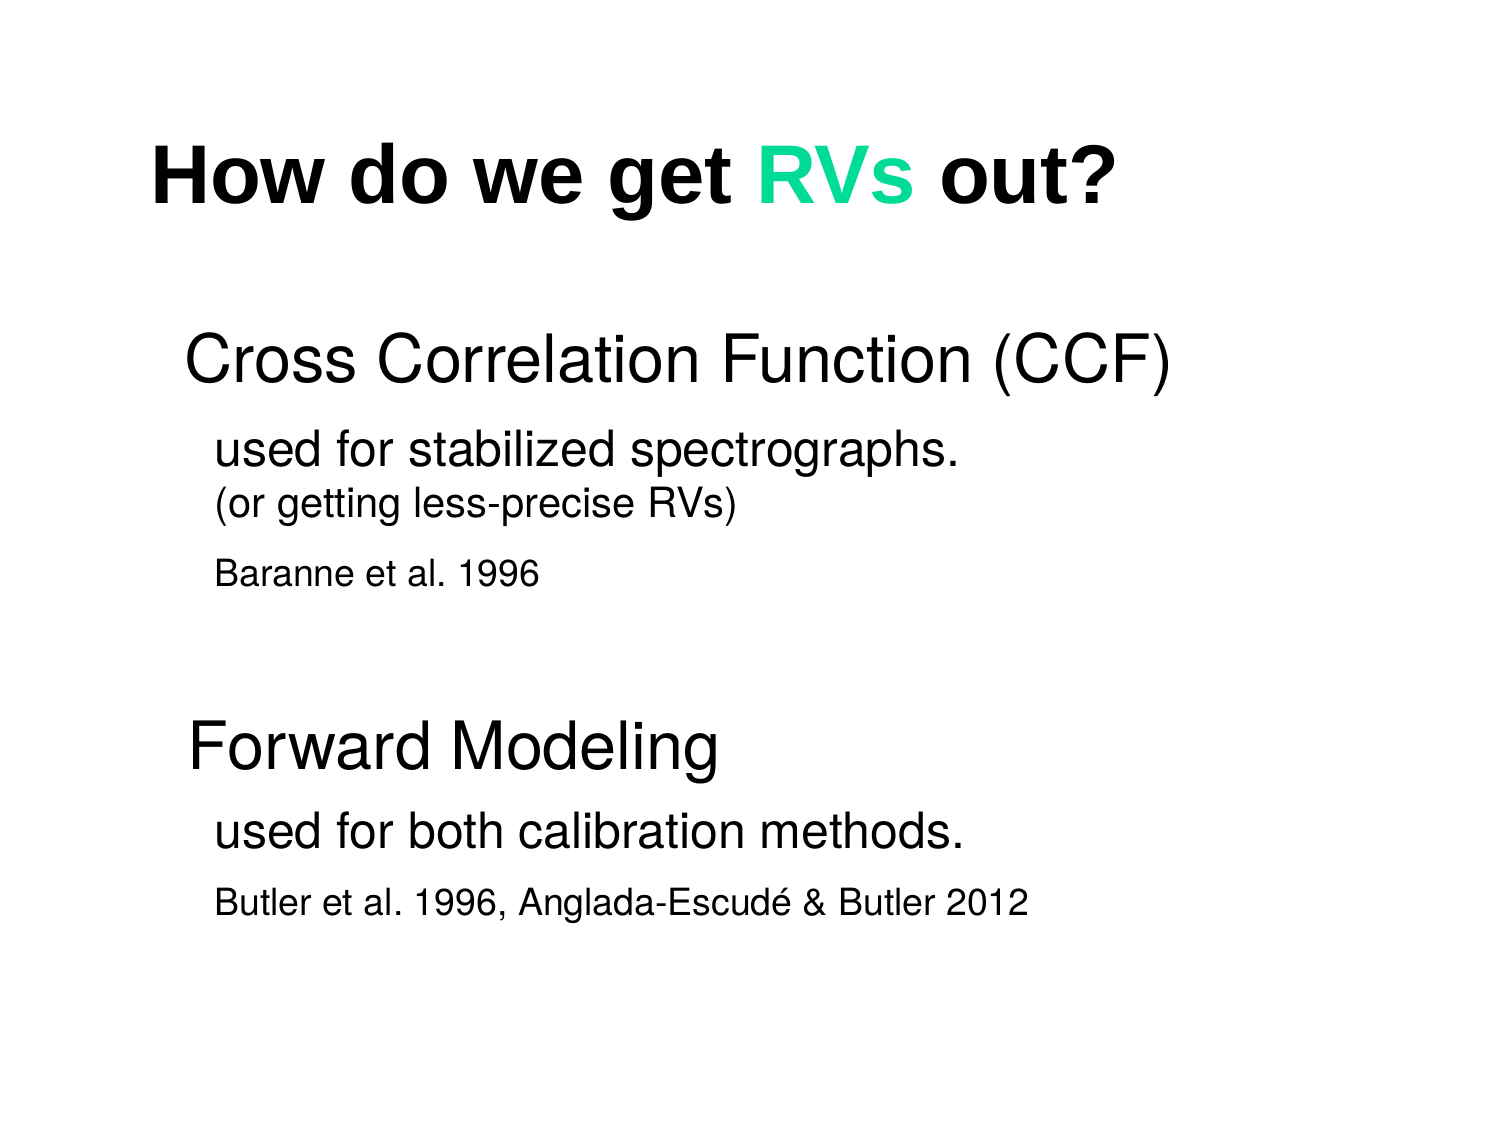

How do we get RVs out?
Cross Correlation Function (CCF)
used for stabilized spectrographs.
(or getting less-precise RVs)
Baranne et al. 1996
Forward Modeling
used for both calibration methods.
Butler et al. 1996, Anglada-Escudé & Butler 2012